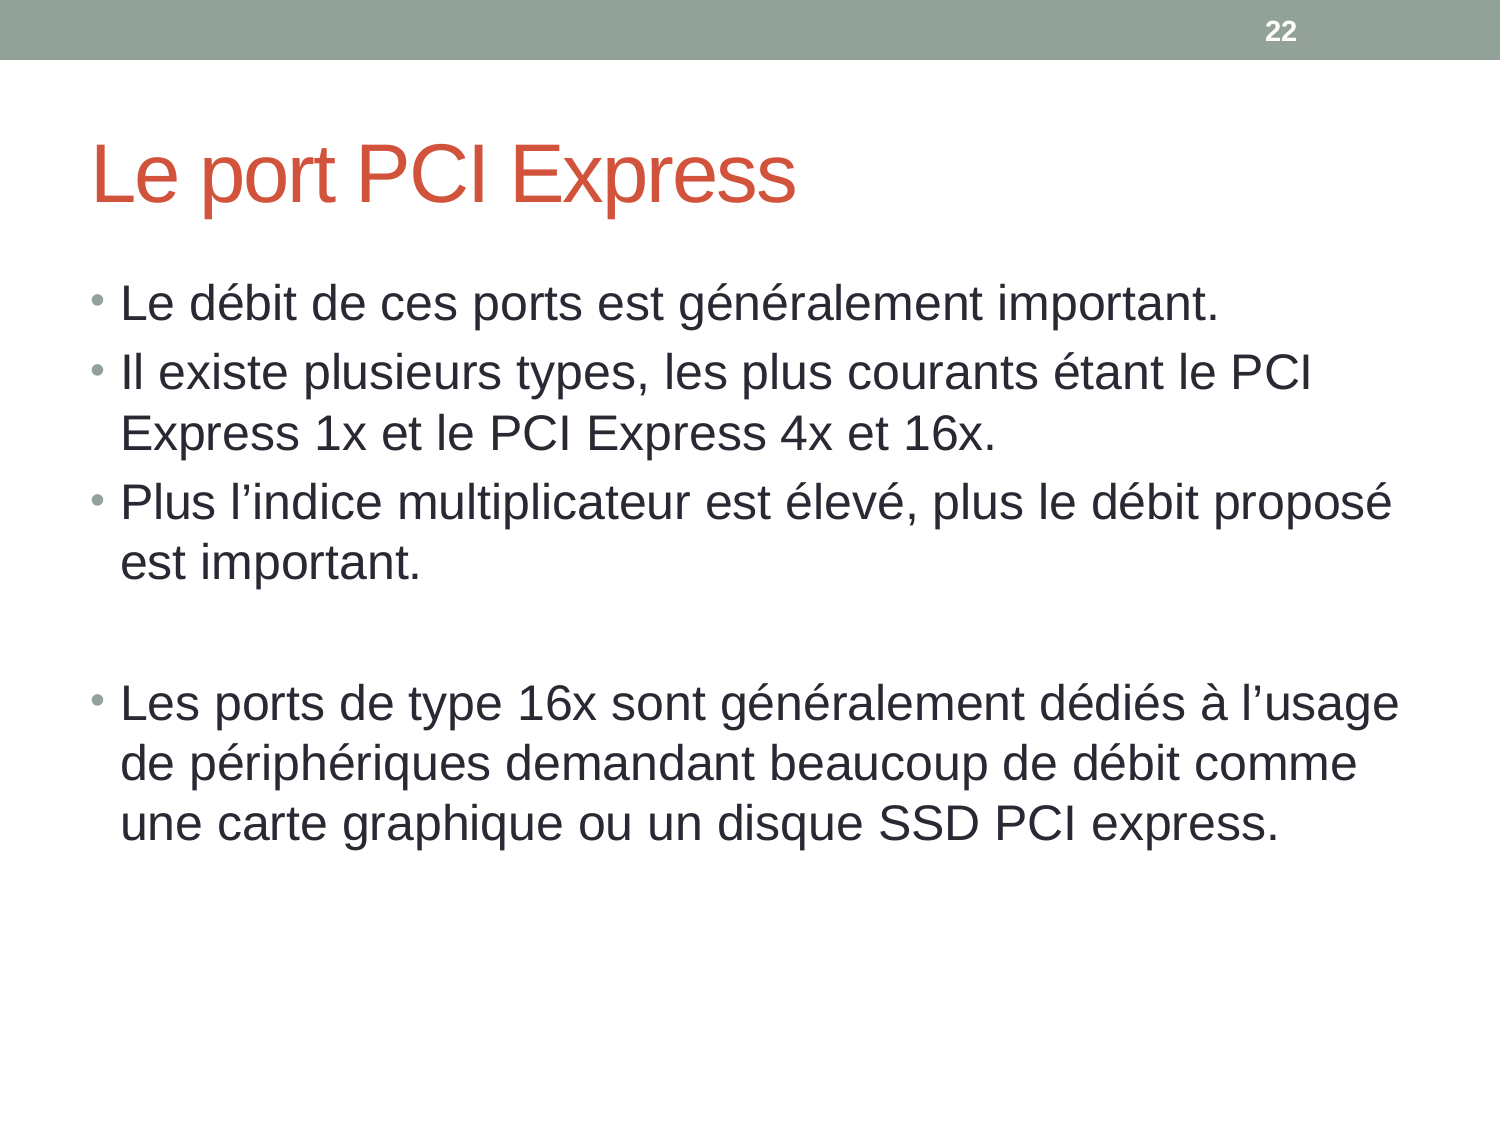

22
# Le port PCI Express
Le débit de ces ports est généralement important.
Il existe plusieurs types, les plus courants étant le PCI Express 1x et le PCI Express 4x et 16x.
Plus l’indice multiplicateur est élevé, plus le débit proposé est important.

Les ports de type 16x sont généralement dédiés à l’usage de périphériques demandant beaucoup de débit comme une carte graphique ou un disque SSD PCI express.